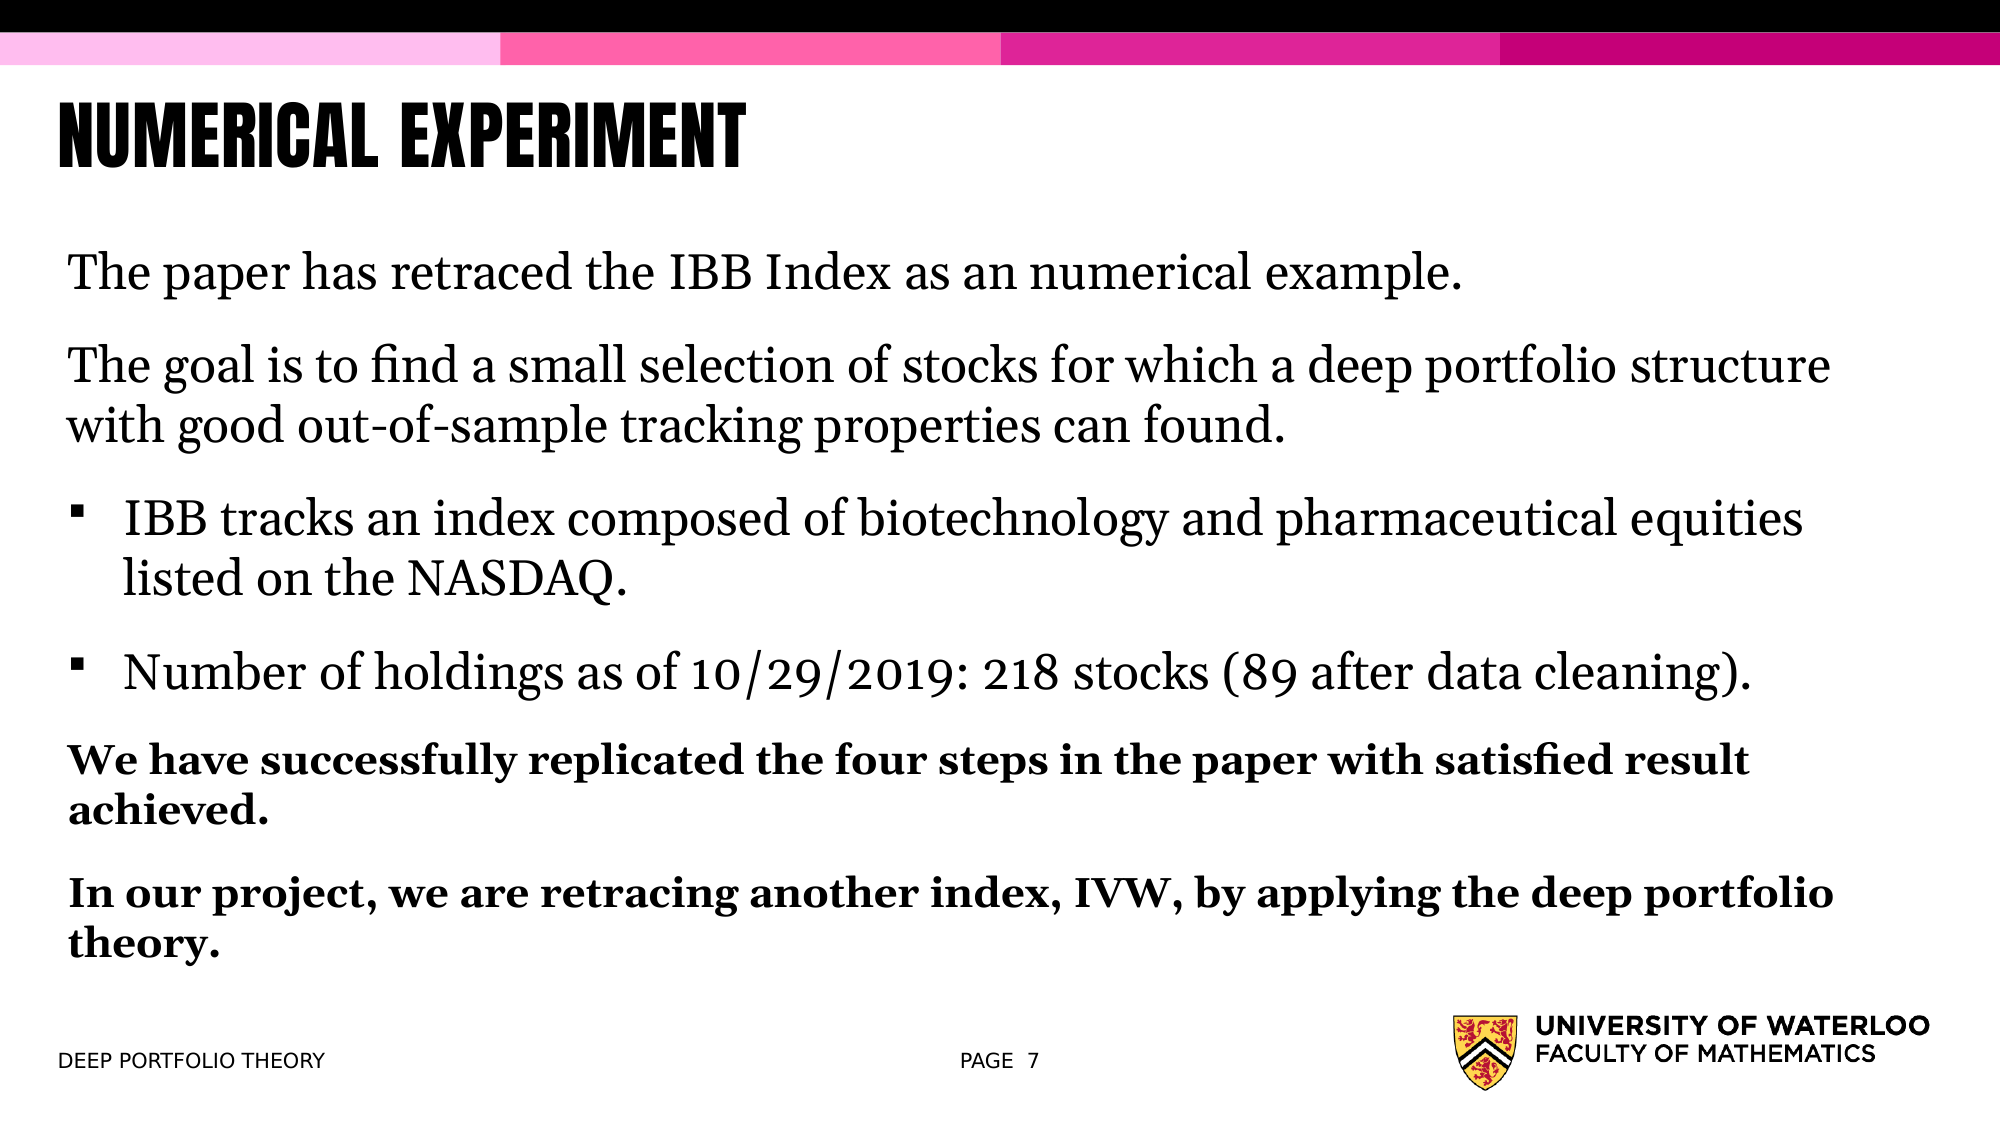

# NUMERICAL EXPERIMENT
The paper has retraced the IBB Index as an numerical example.
The goal is to find a small selection of stocks for which a deep portfolio structure with good out-of-sample tracking properties can found.
IBB tracks an index composed of biotechnology and pharmaceutical equities listed on the NASDAQ.
Number of holdings as of 10/29/2019: 218 stocks (89 after data cleaning).
We have successfully replicated the four steps in the paper with satisfied result achieved.
In our project, we are retracing another index, IVW, by applying the deep portfolio theory.

DEEP PORTFOLIO THEORY
PAGE  7